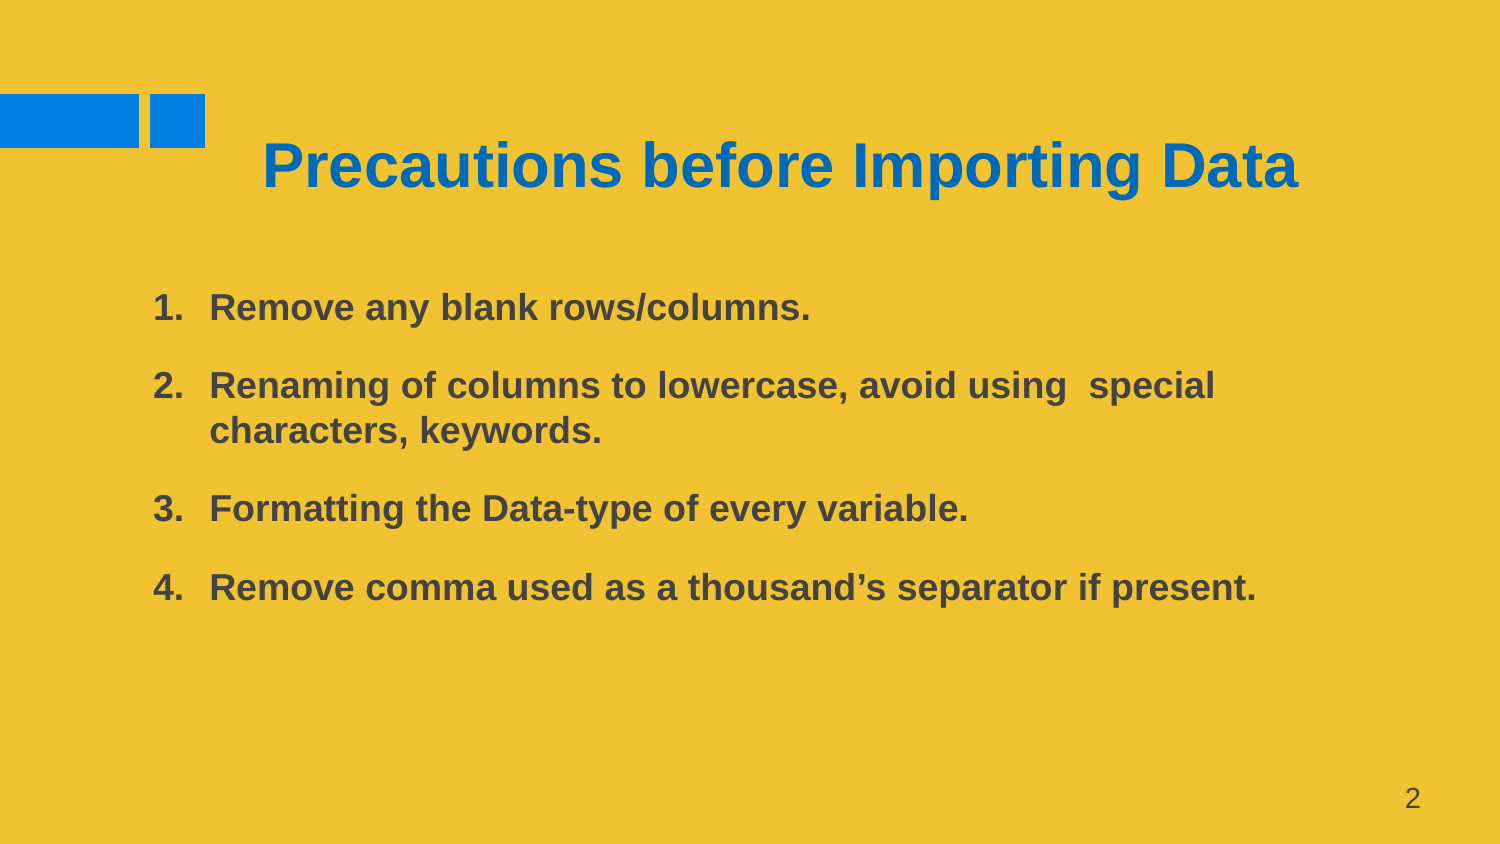

# Precautions before Importing Data
Remove any blank rows/columns.
Renaming of columns to lowercase, avoid using  special characters, keywords.
Formatting the Data-type of every variable.
Remove comma used as a thousand’s separator if present.

2